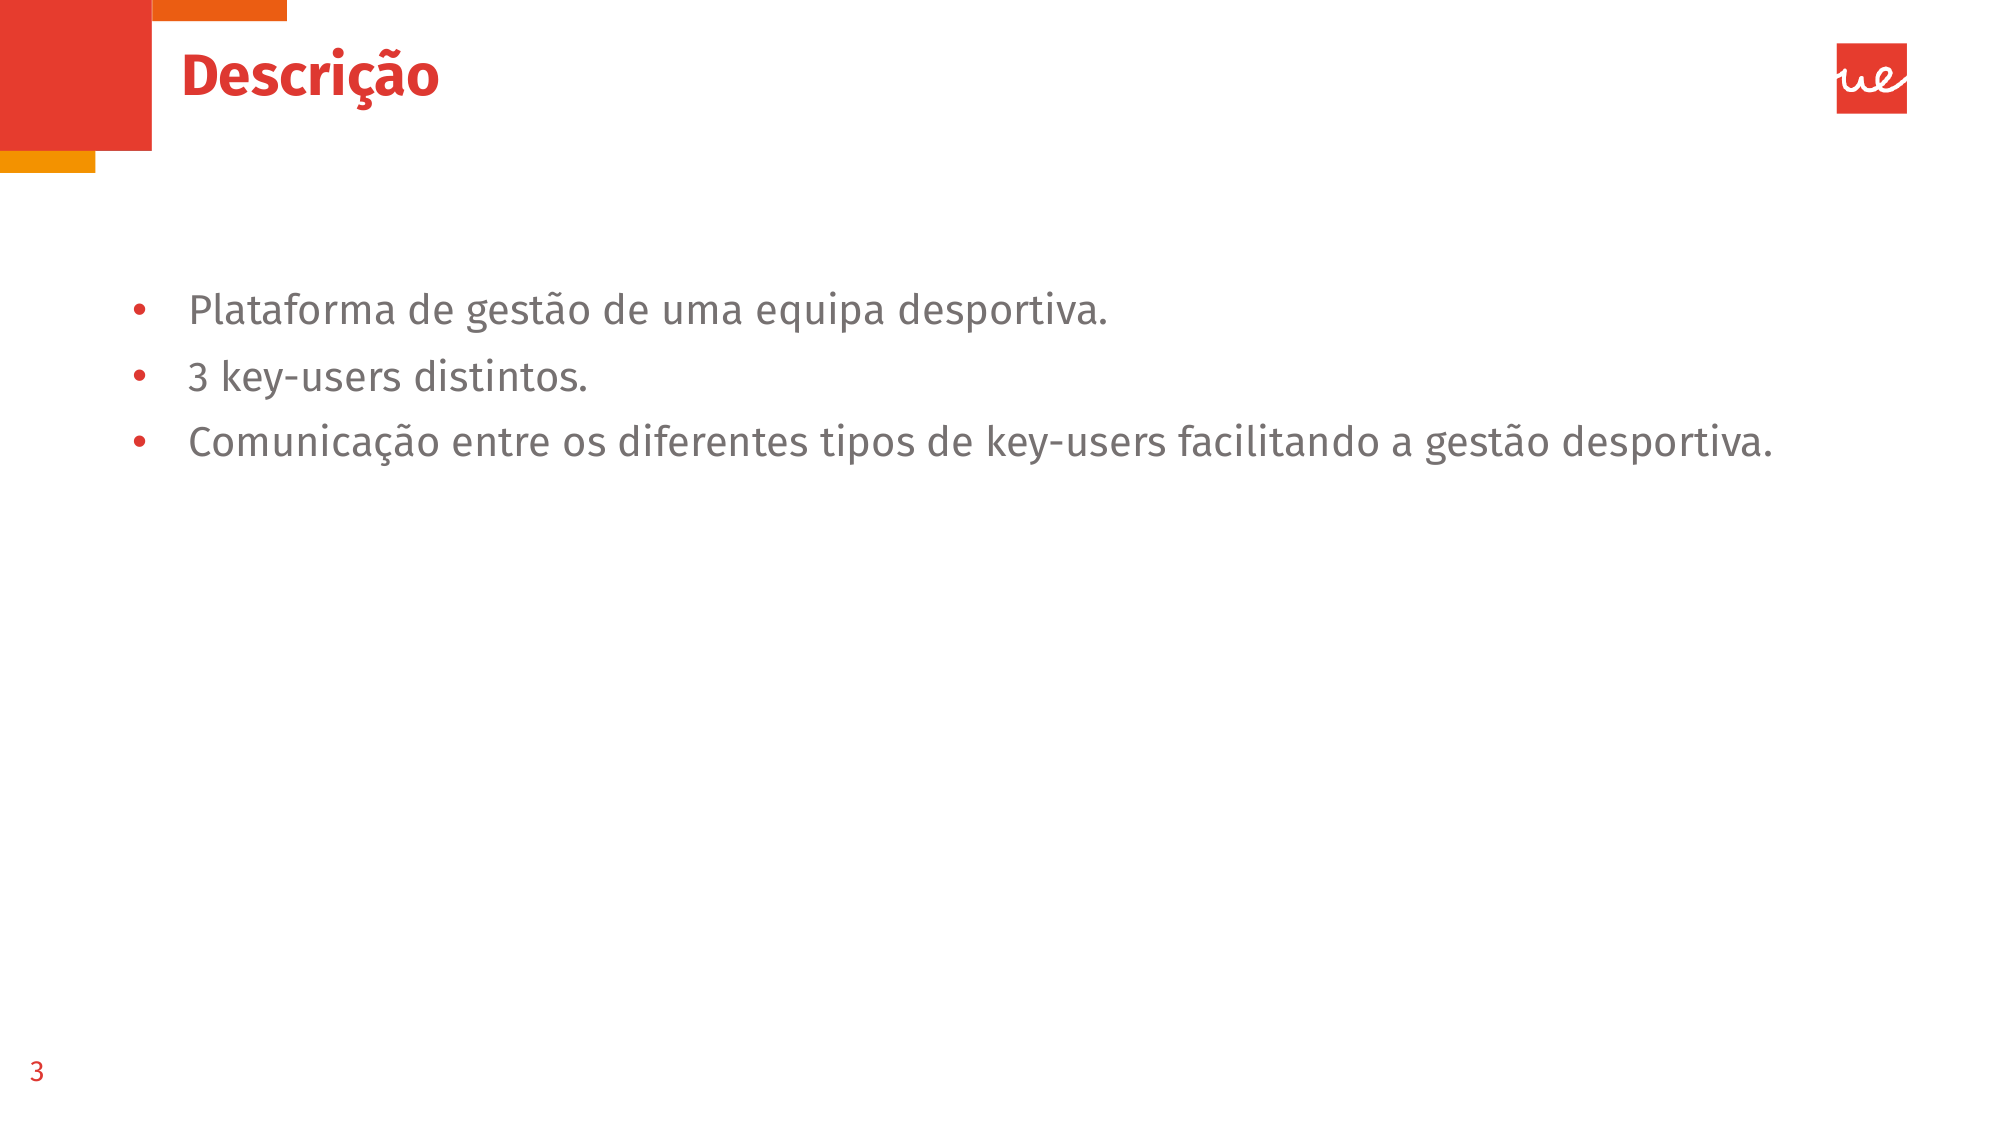

# Descrição
Plataforma de gestão de uma equipa desportiva.
3 key-users distintos.
Comunicação entre os diferentes tipos de key-users facilitando a gestão desportiva.
3